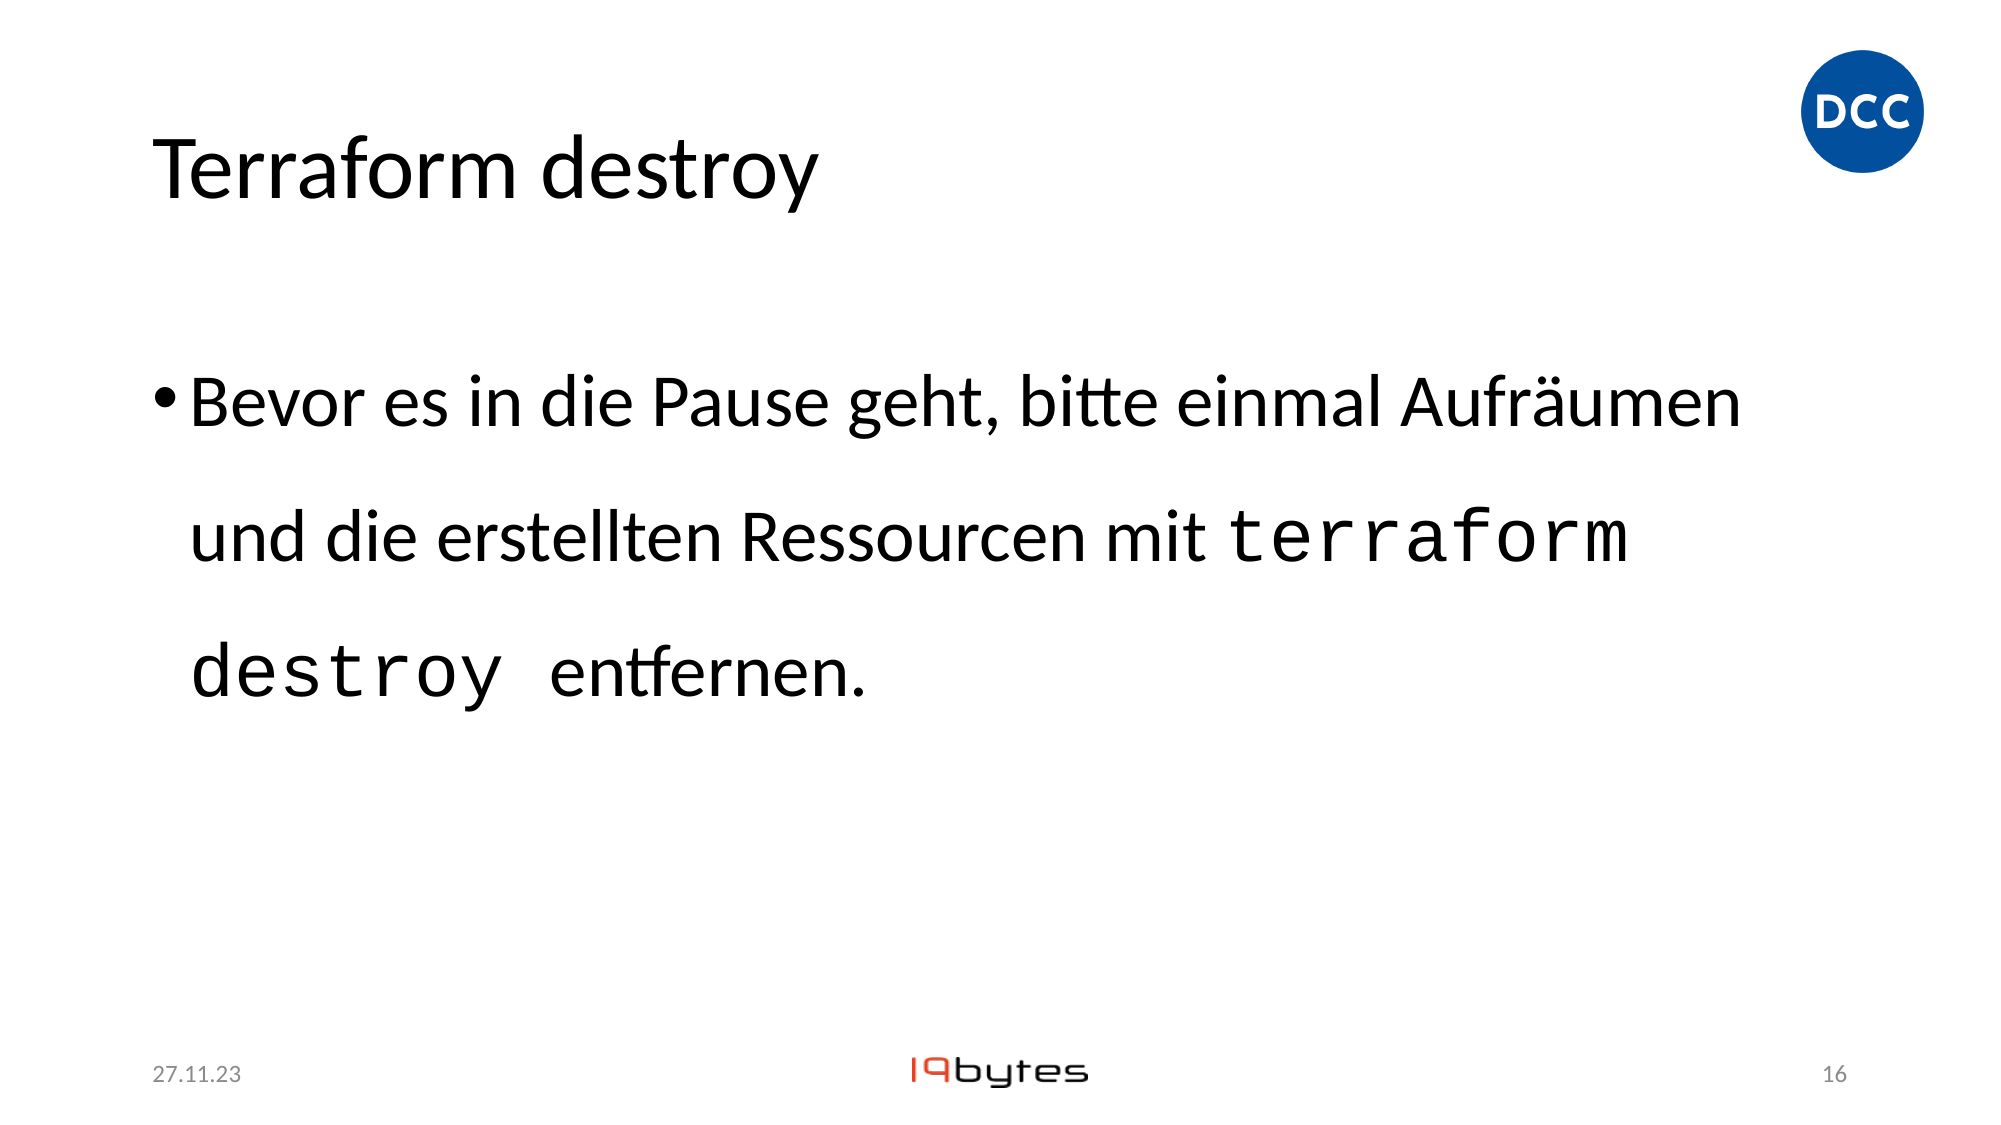

# Terraform destroy
Bevor es in die Pause geht, bitte einmal Aufräumen und die erstellten Ressourcen mit terraform destroy entfernen.
27.11.23
16